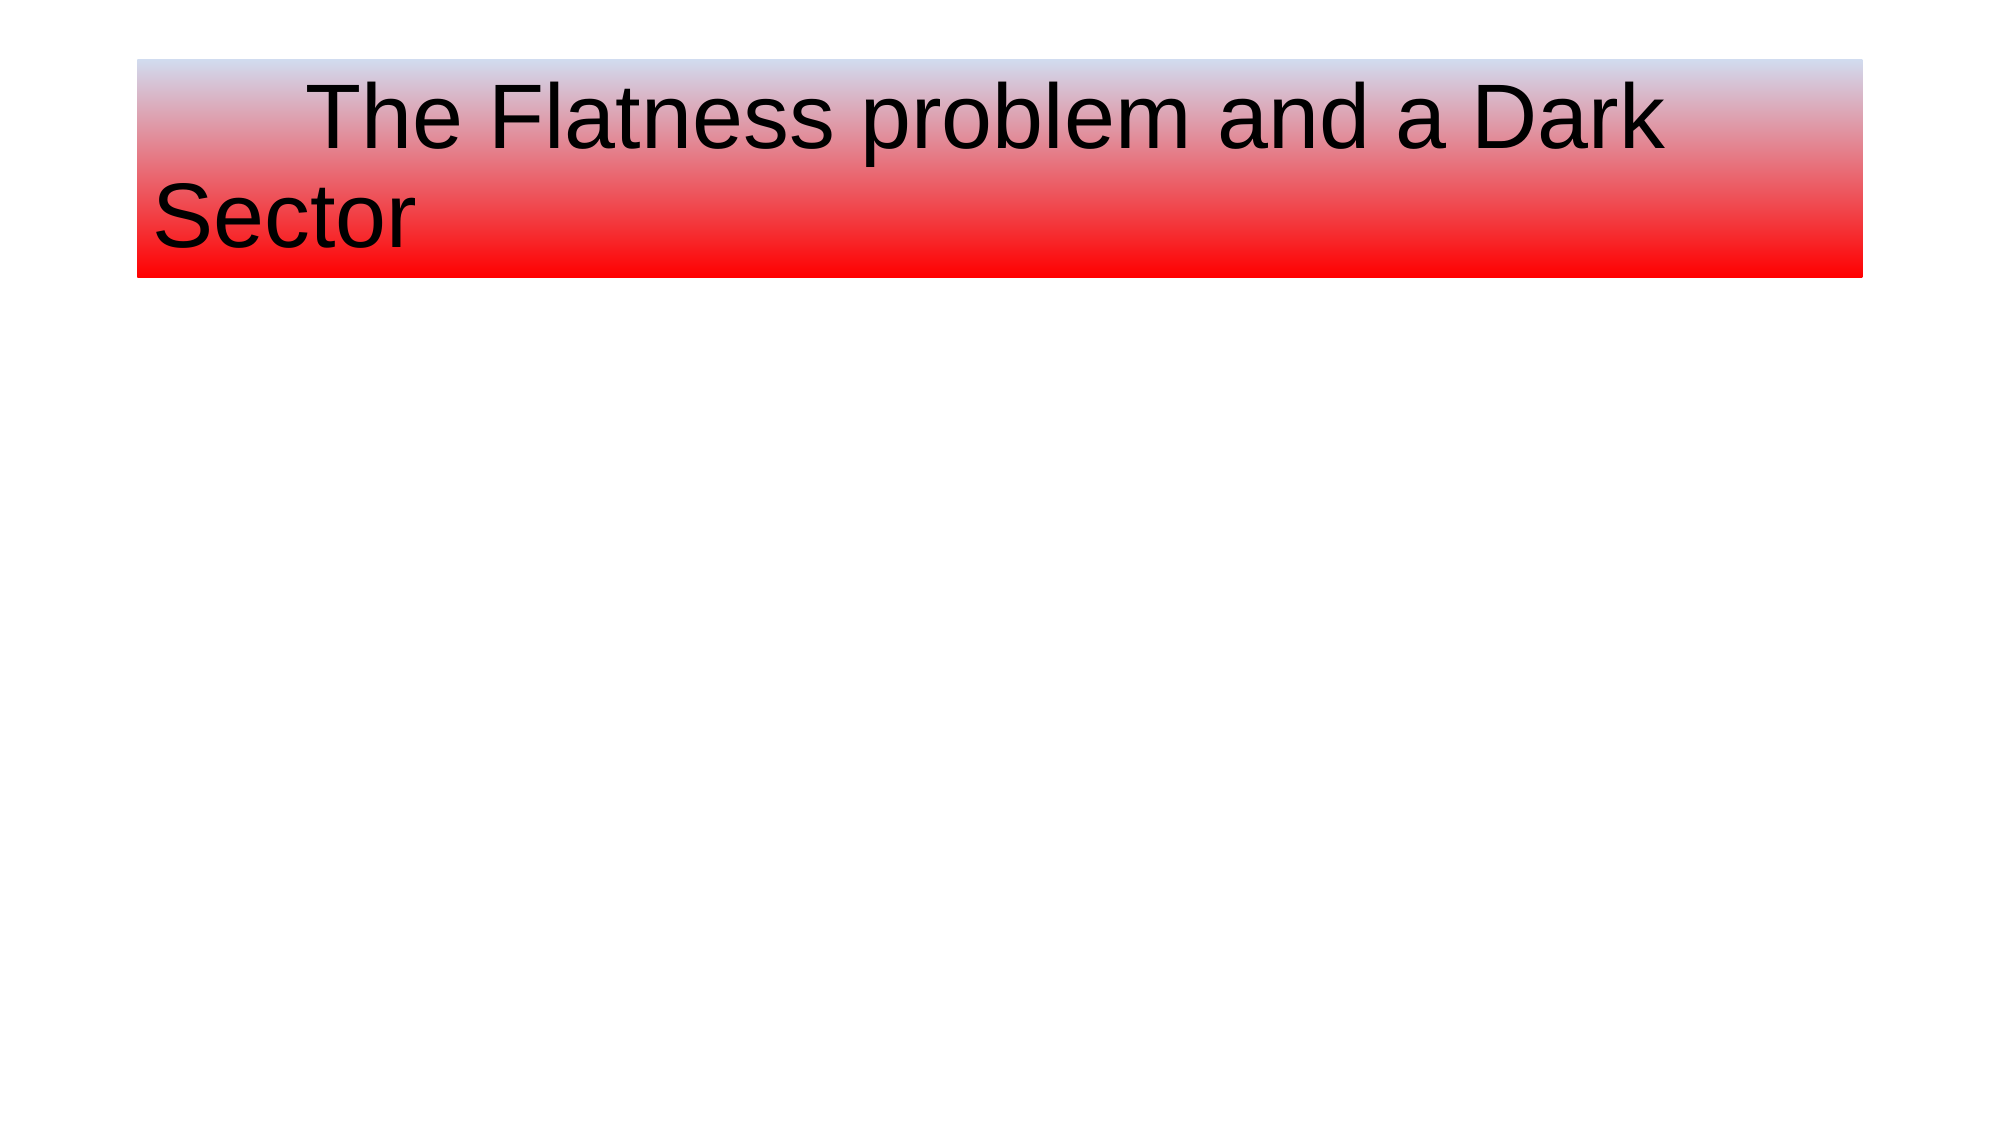

# The Flatness problem and a Dark Sector